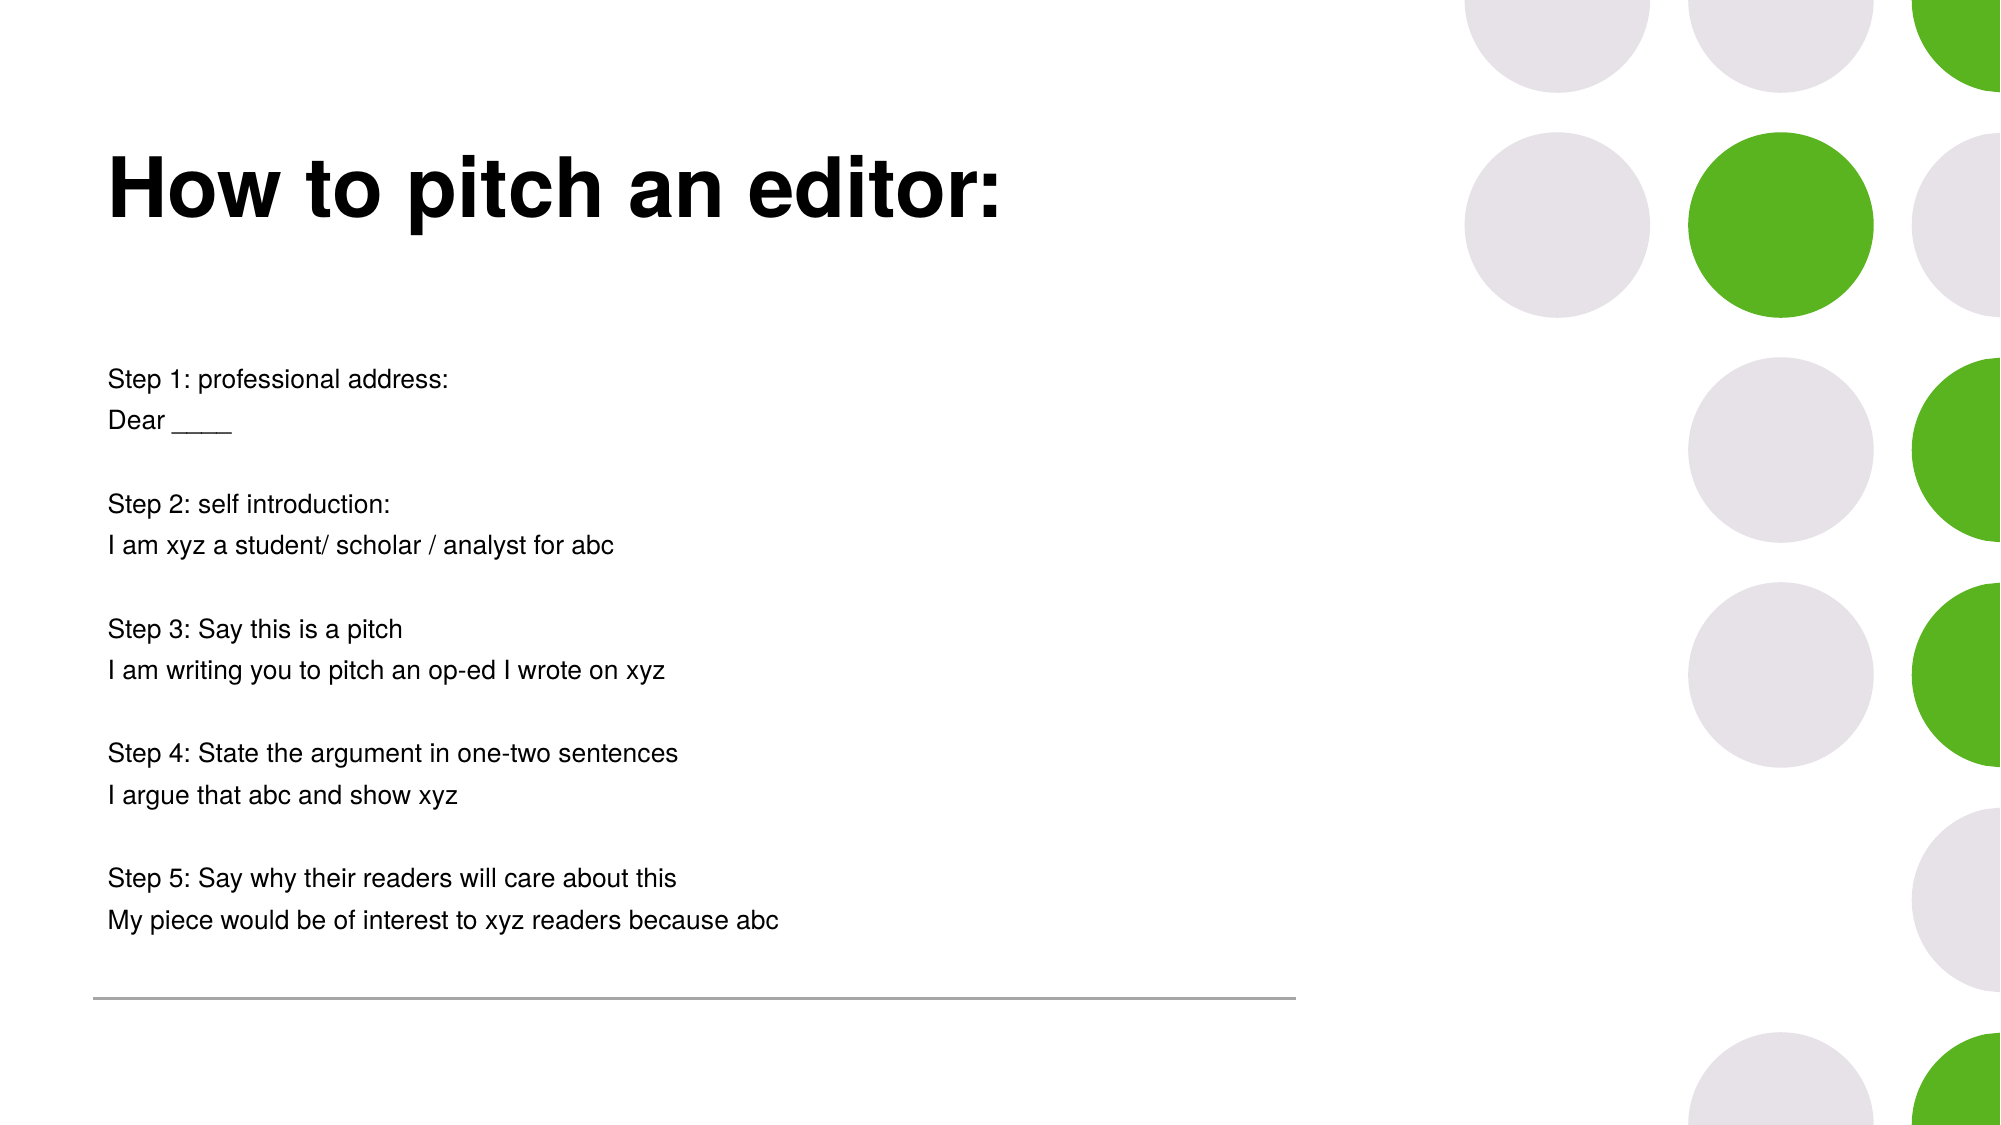

# How to pitch an editor:
Step 1: professional address:
Dear ____

Step 2: self introduction:
I am xyz a student/ scholar / analyst for abc

Step 3: Say this is a pitch
I am writing you to pitch an op-ed I wrote on xyz

Step 4: State the argument in one-two sentences
I argue that abc and show xyz

Step 5: Say why their readers will care about this
My piece would be of interest to xyz readers because abc